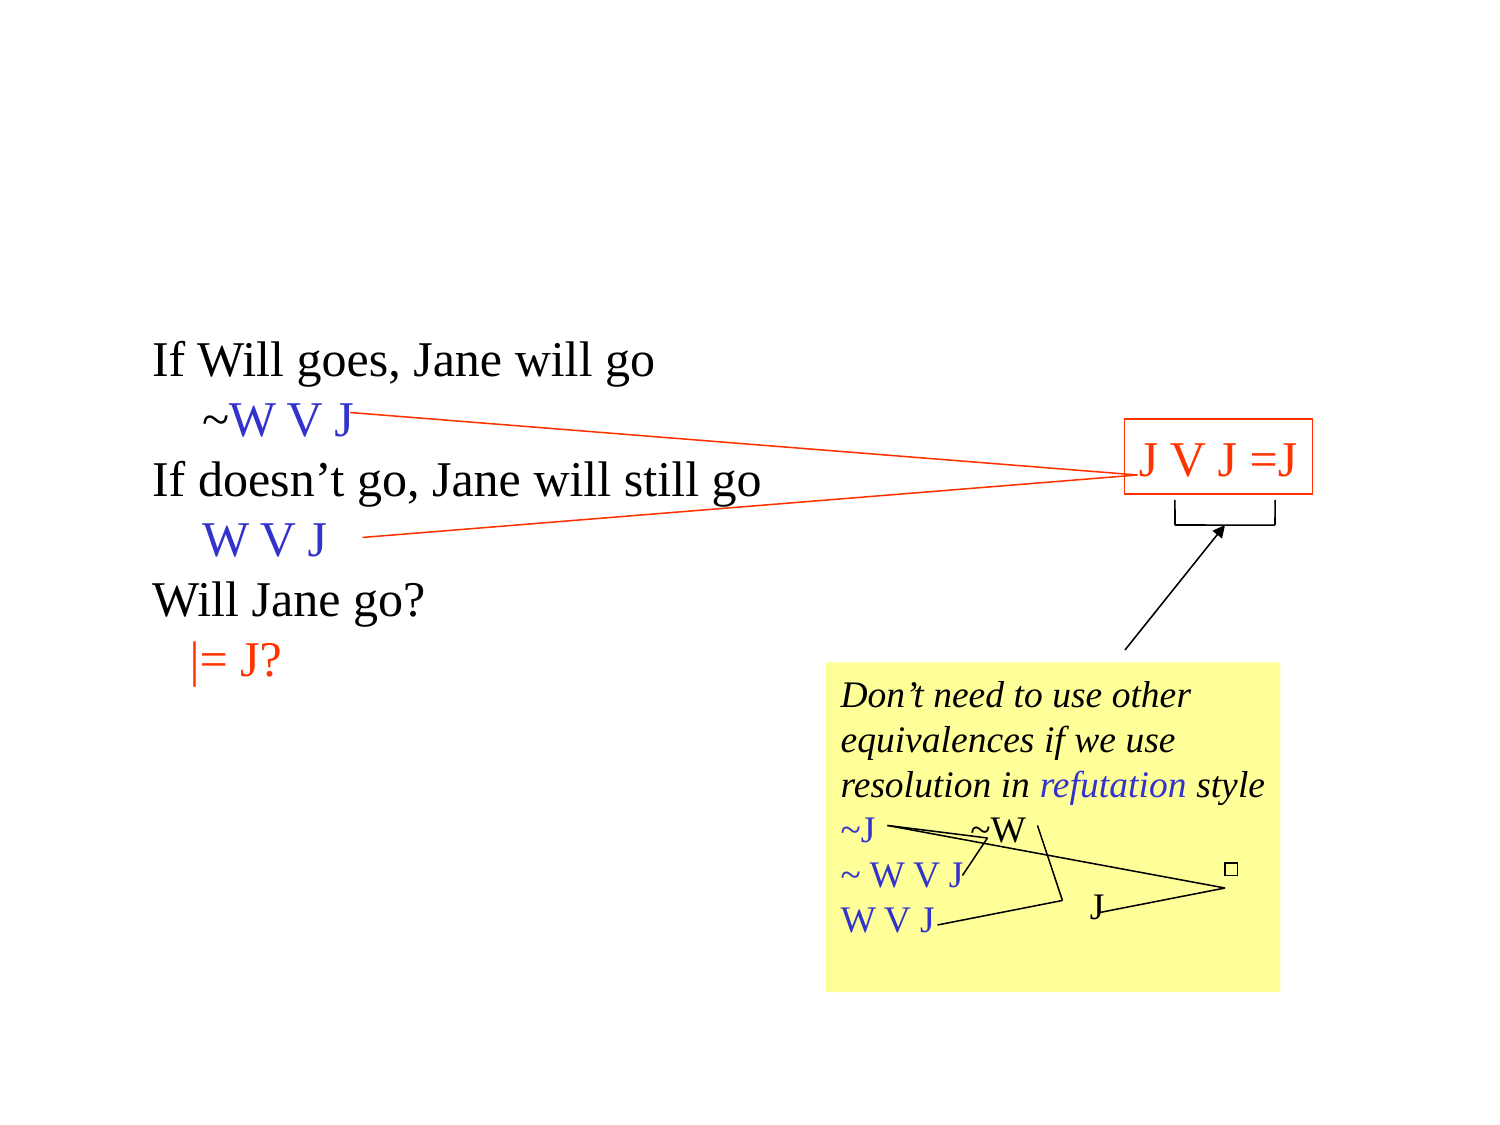

If Will goes, Jane will go
    ~W V J
If doesn’t go, Jane will still go
    W V J
Will Jane go?
   |= J?

J V J =J

Don’t need to use other
equivalences if we use
resolution in refutation style
~J          ~W
~ W V J
W V J

J